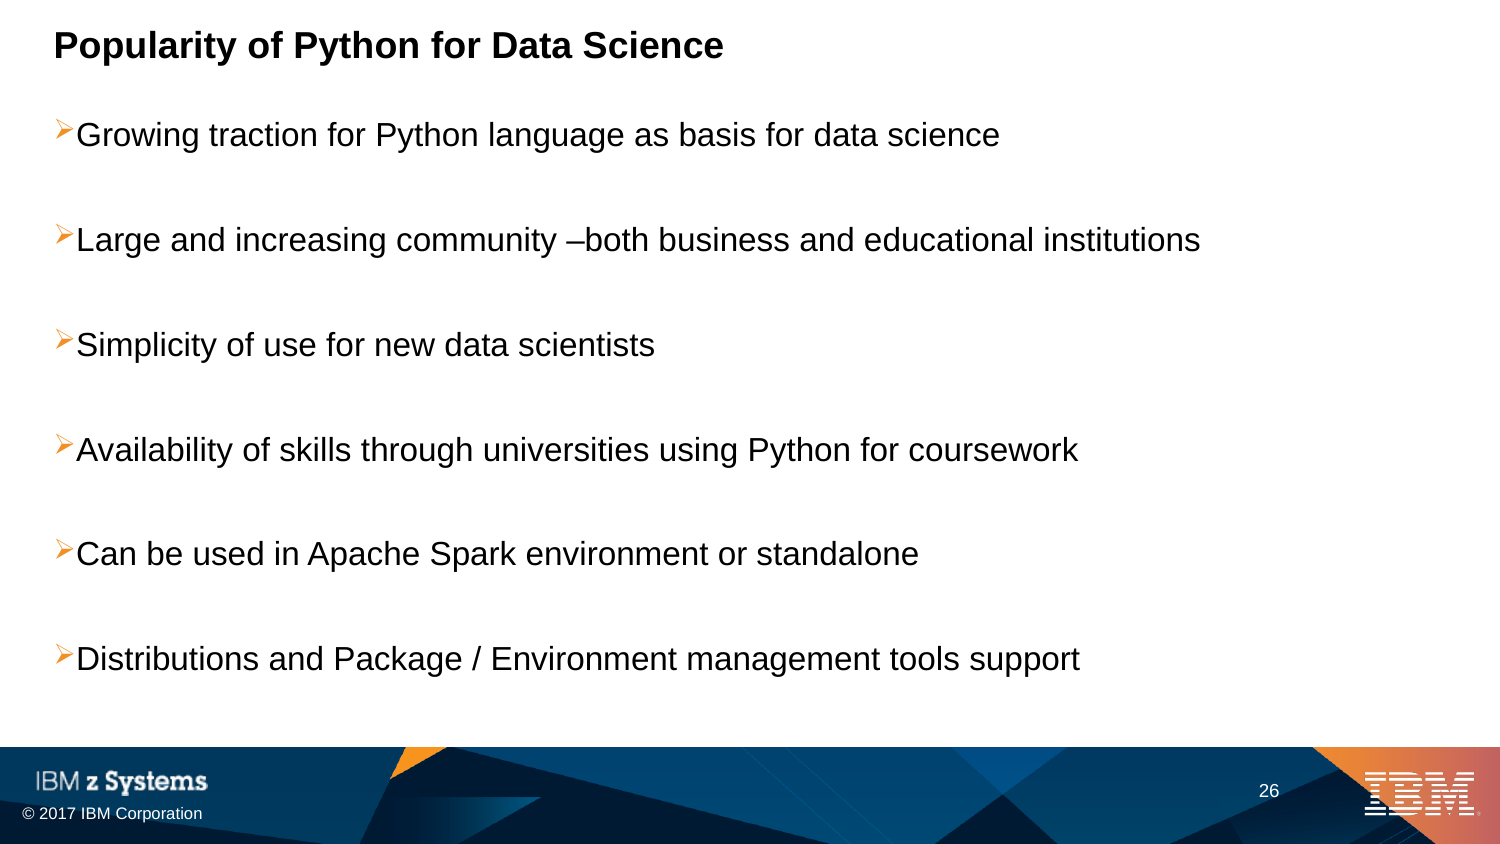

# Popularity of Python for Data Science
Growing traction for Python language as basis for data science

Large and increasing community –both business and educational institutions

Simplicity of use for new data scientists

Availability of skills through universities using Python for coursework

Can be used in Apache Spark environment or standalone

Distributions and Package / Environment management tools support